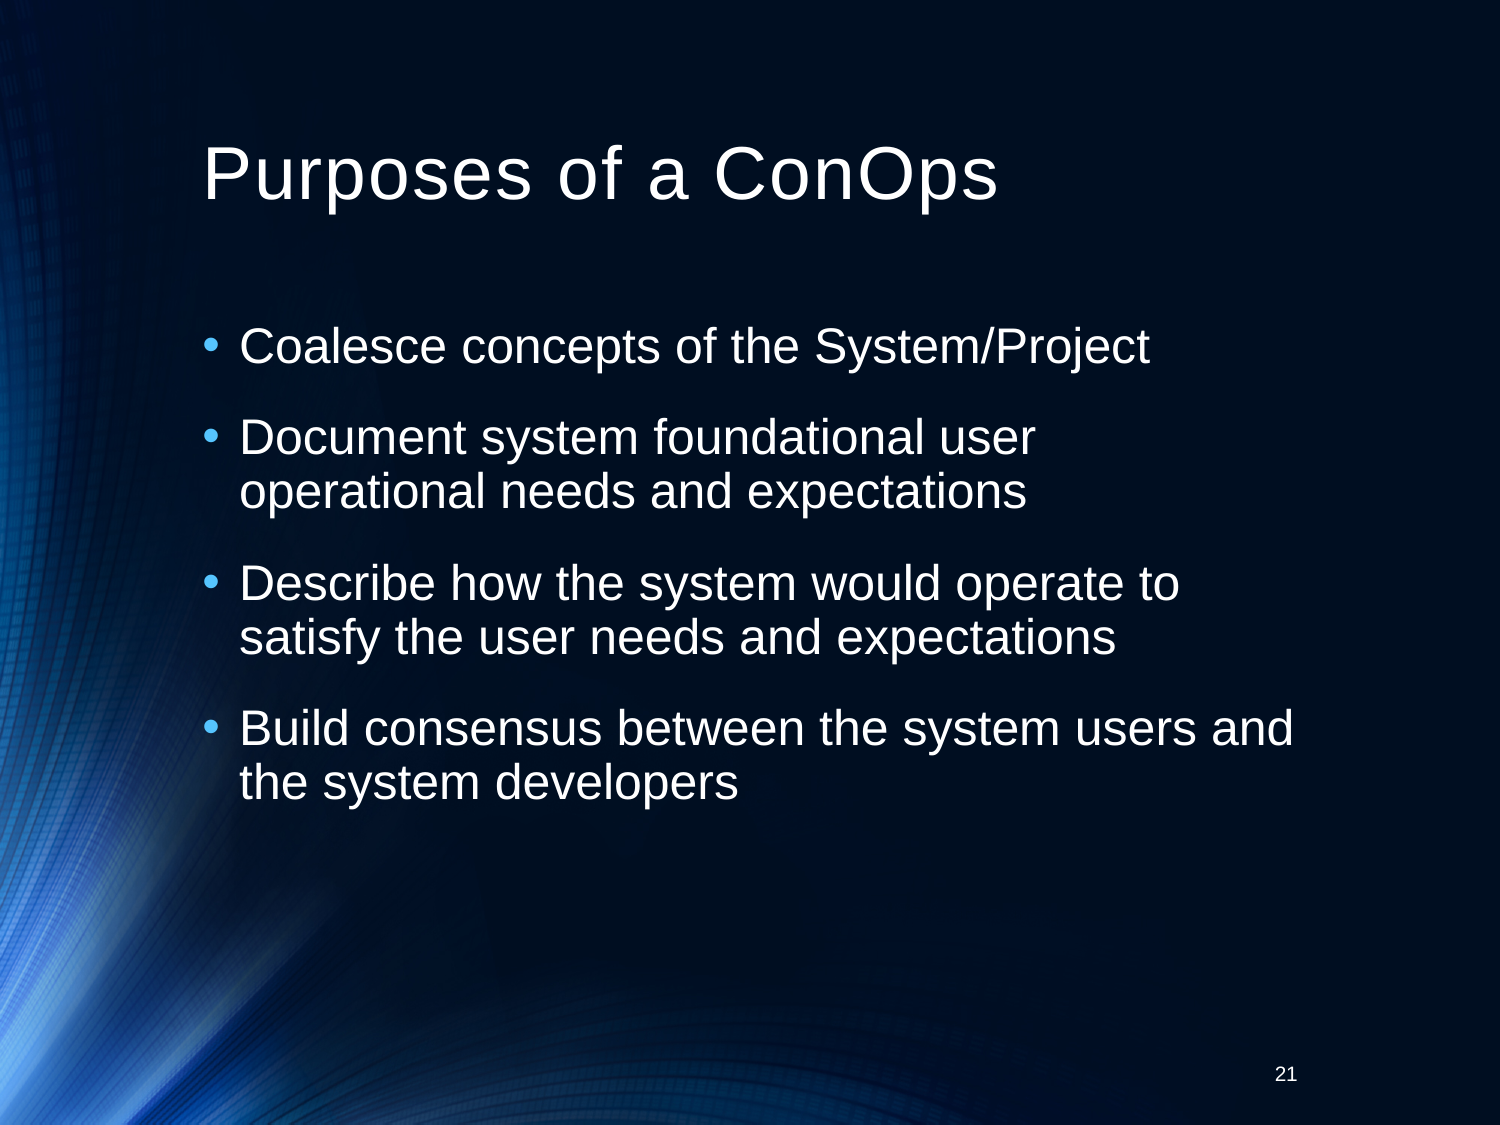

# Purposes of a ConOps
Coalesce concepts of the System/Project
Document system foundational user operational needs and expectations
Describe how the system would operate to satisfy the user needs and expectations
Build consensus between the system users and the system developers
21